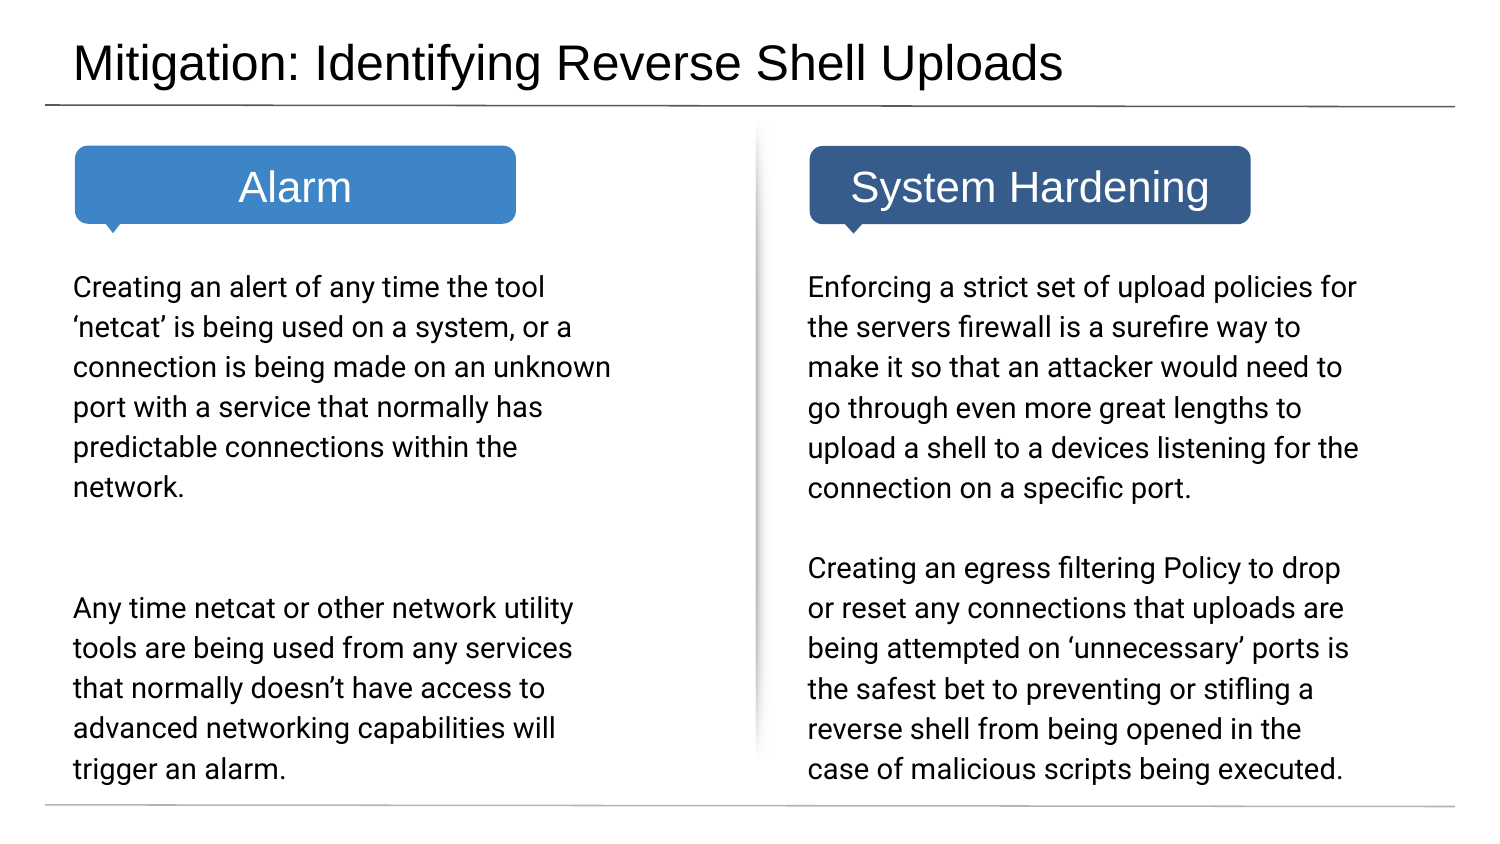

# Mitigation: Identifying Reverse Shell Uploads
Creating an alert of any time the tool ‘netcat’ is being used on a system, or a connection is being made on an unknown port with a service that normally has  predictable connections within the network.

Any time netcat or other network utility tools are being used from any services that normally doesn’t have access to advanced networking capabilities will trigger an alarm.

Enforcing a strict set of upload policies for the servers firewall is a surefire way to make it so that an attacker would need to go through even more great lengths to upload a shell to a devices listening for the connection on a specific port.

Creating an egress filtering Policy to drop or reset any connections that uploads are being attempted on ‘unnecessary’ ports is the safest bet to preventing or stifling a reverse shell from being opened in the case of malicious scripts being executed.